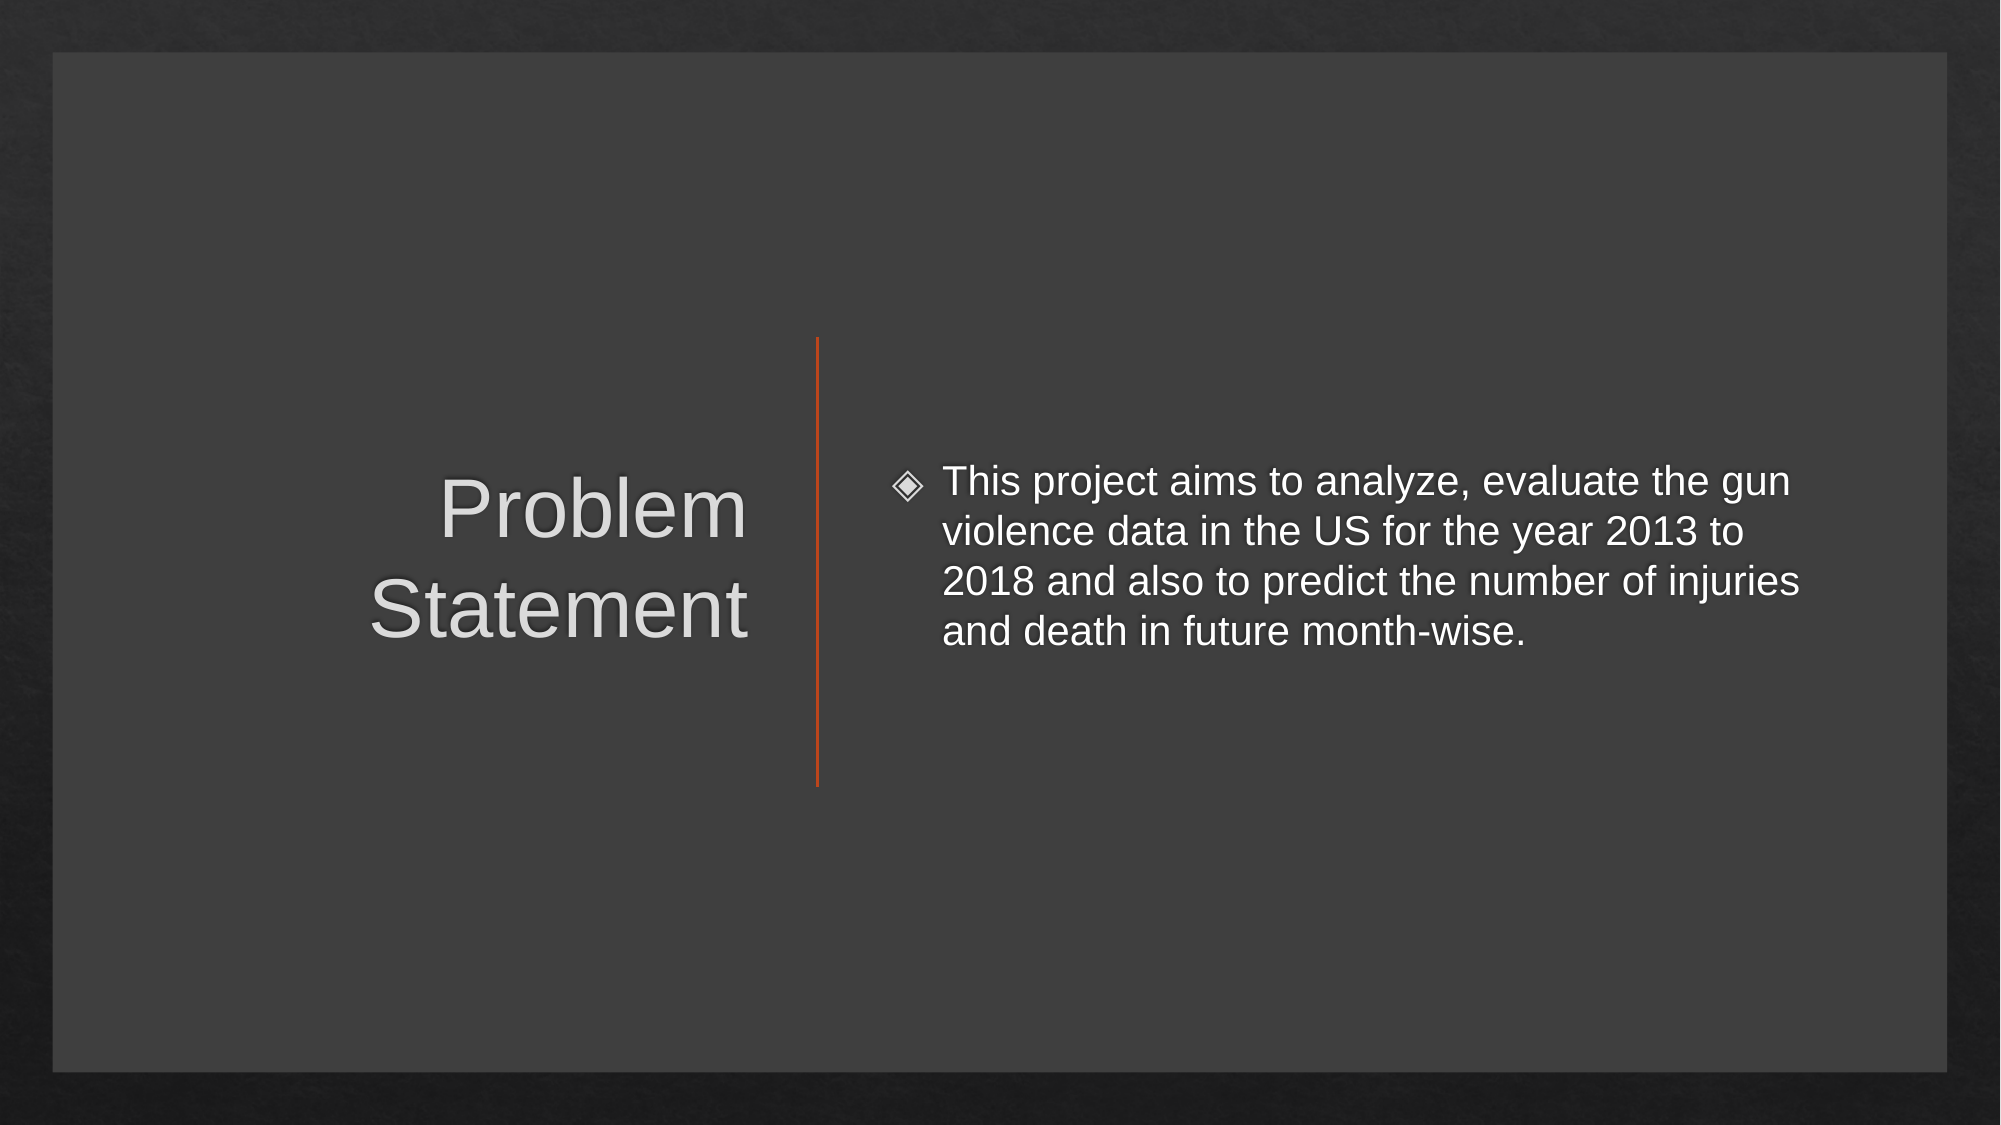

# Problem Statement
This project aims to analyze, evaluate the gun violence data in the US for the year 2013 to 2018 and also to predict the number of injuries and death in future month-wise.